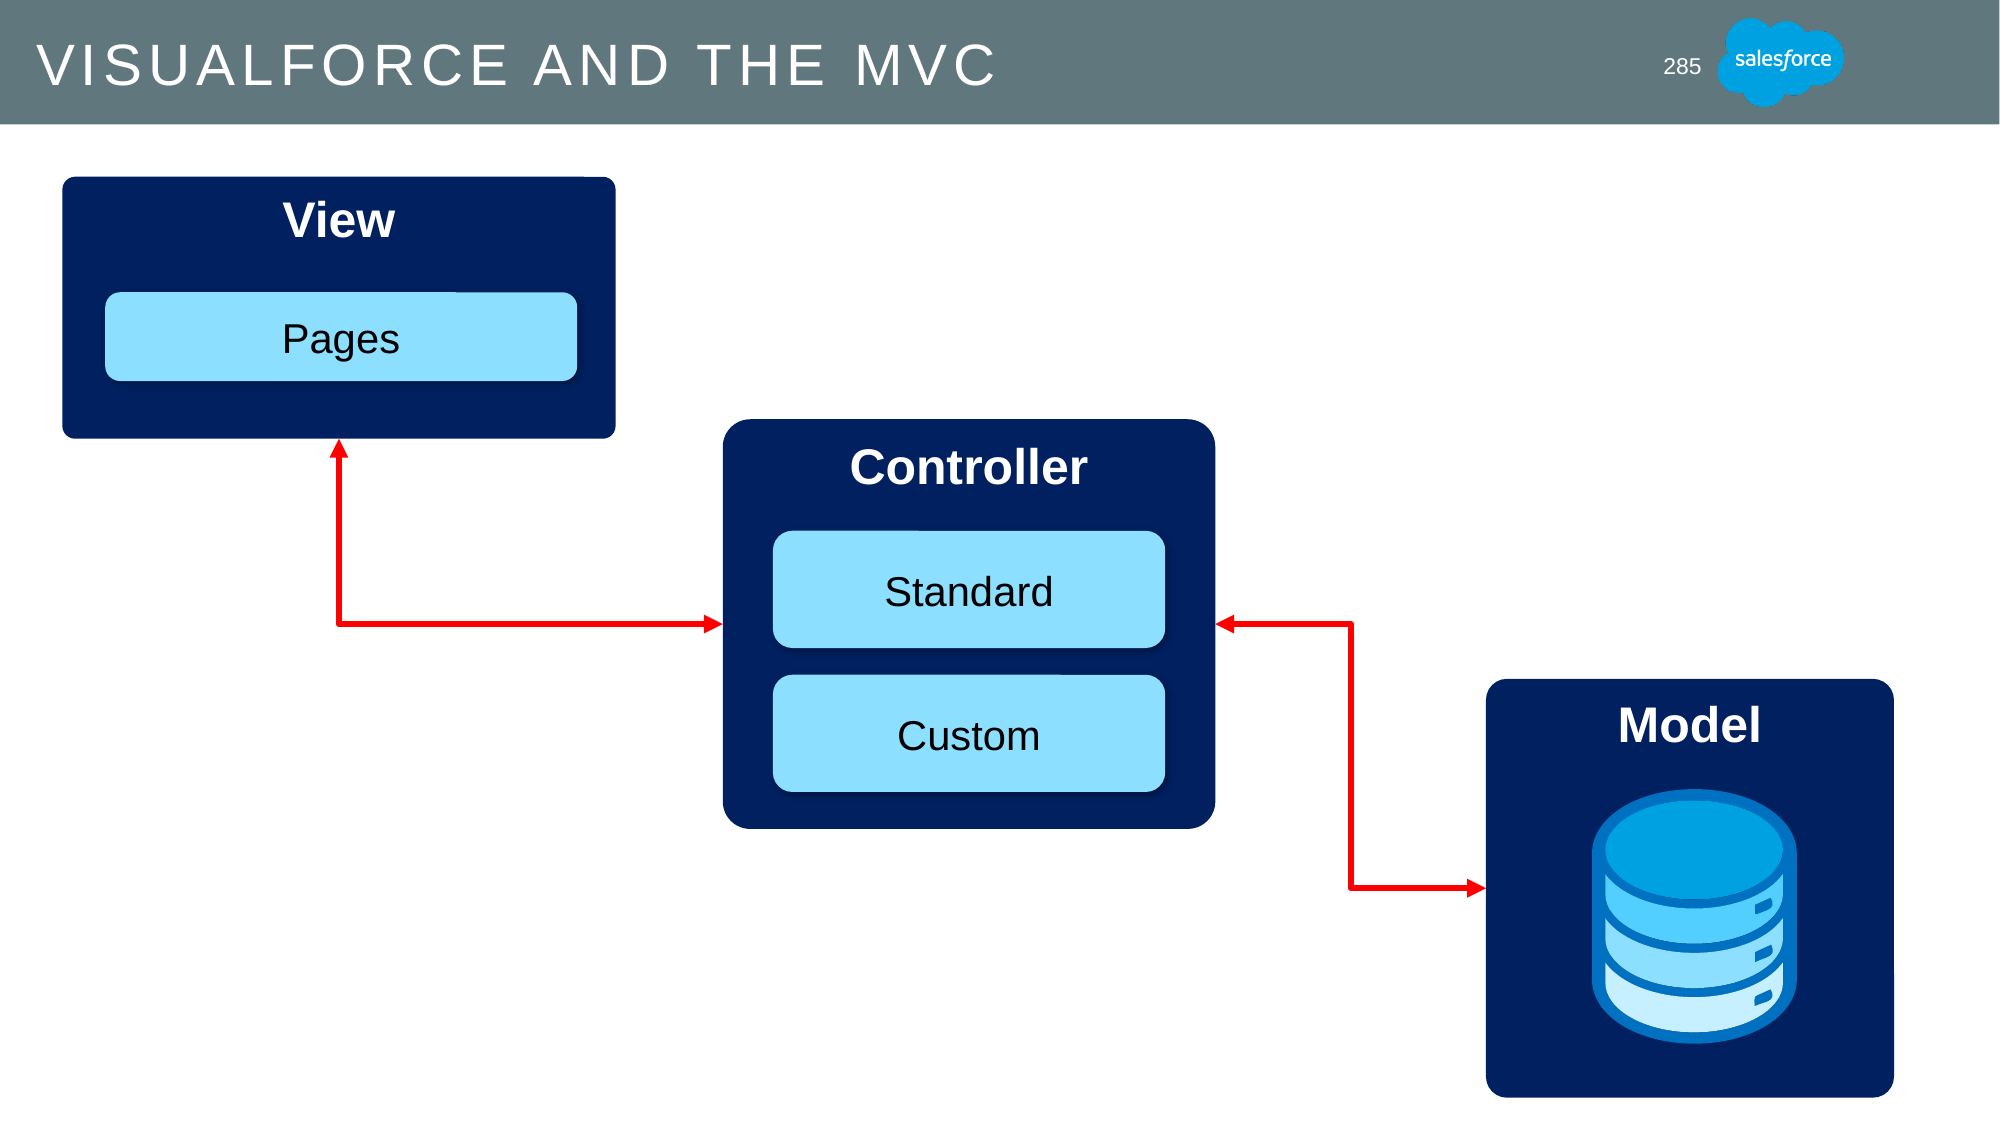

# Visualforce and the MVC
285
View
Pages
Controller
Standard
Custom
Model